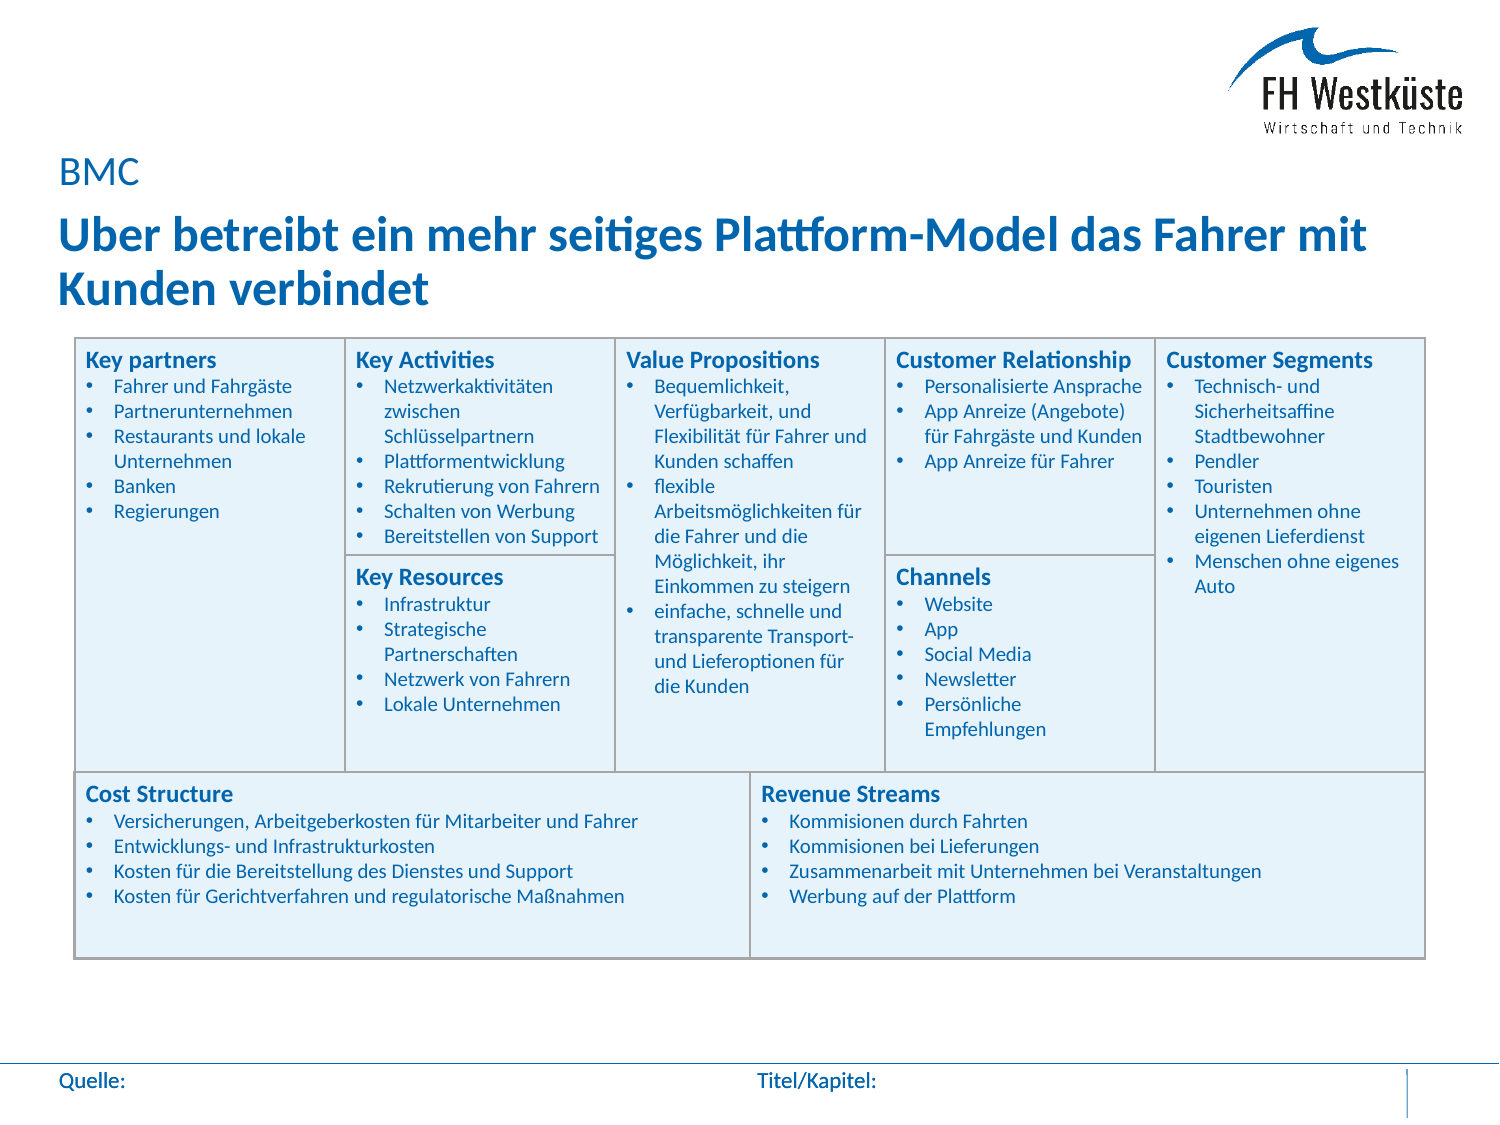

BMC
# Uber betreibt ein mehr seitiges Plattform-Model das Fahrer mit Kunden verbindet
Key partners
Fahrer und Fahrgäste
Partnerunternehmen
Restaurants und lokale Unternehmen
Banken
Regierungen

Key Activities
Netzwerkaktivitäten zwischen Schlüsselpartnern
Plattformentwicklung
Rekrutierung von Fahrern
Schalten von Werbung
Bereitstellen von Support
Value Propositions
Bequemlichkeit, Verfügbarkeit, und Flexibilität für Fahrer und Kunden schaffen
flexible Arbeitsmöglichkeiten für die Fahrer und die Möglichkeit, ihr Einkommen zu steigern
einfache, schnelle und transparente Transport- und Lieferoptionen für die Kunden

Customer Relationship
Personalisierte Ansprache
App Anreize (Angebote) für Fahrgäste und Kunden
App Anreize für Fahrer

Customer Segments
Technisch- und Sicherheitsaffine Stadtbewohner
Pendler
Touristen
Unternehmen ohne eigenen Lieferdienst
Menschen ohne eigenes Auto
Key Resources
Infrastruktur
Strategische Partnerschaften
Netzwerk von Fahrern
Lokale Unternehmen

Channels
Website
App
Social Media
Newsletter
Persönliche Empfehlungen
Cost Structure
Versicherungen, Arbeitgeberkosten für Mitarbeiter und Fahrer
Entwicklungs- und Infrastrukturkosten
Kosten für die Bereitstellung des Dienstes und Support
Kosten für Gerichtverfahren und regulatorische Maßnahmen
Revenue Streams
Kommisionen durch Fahrten
Kommisionen bei Lieferungen
Zusammenarbeit mit Unternehmen bei Veranstaltungen
Werbung auf der Plattform